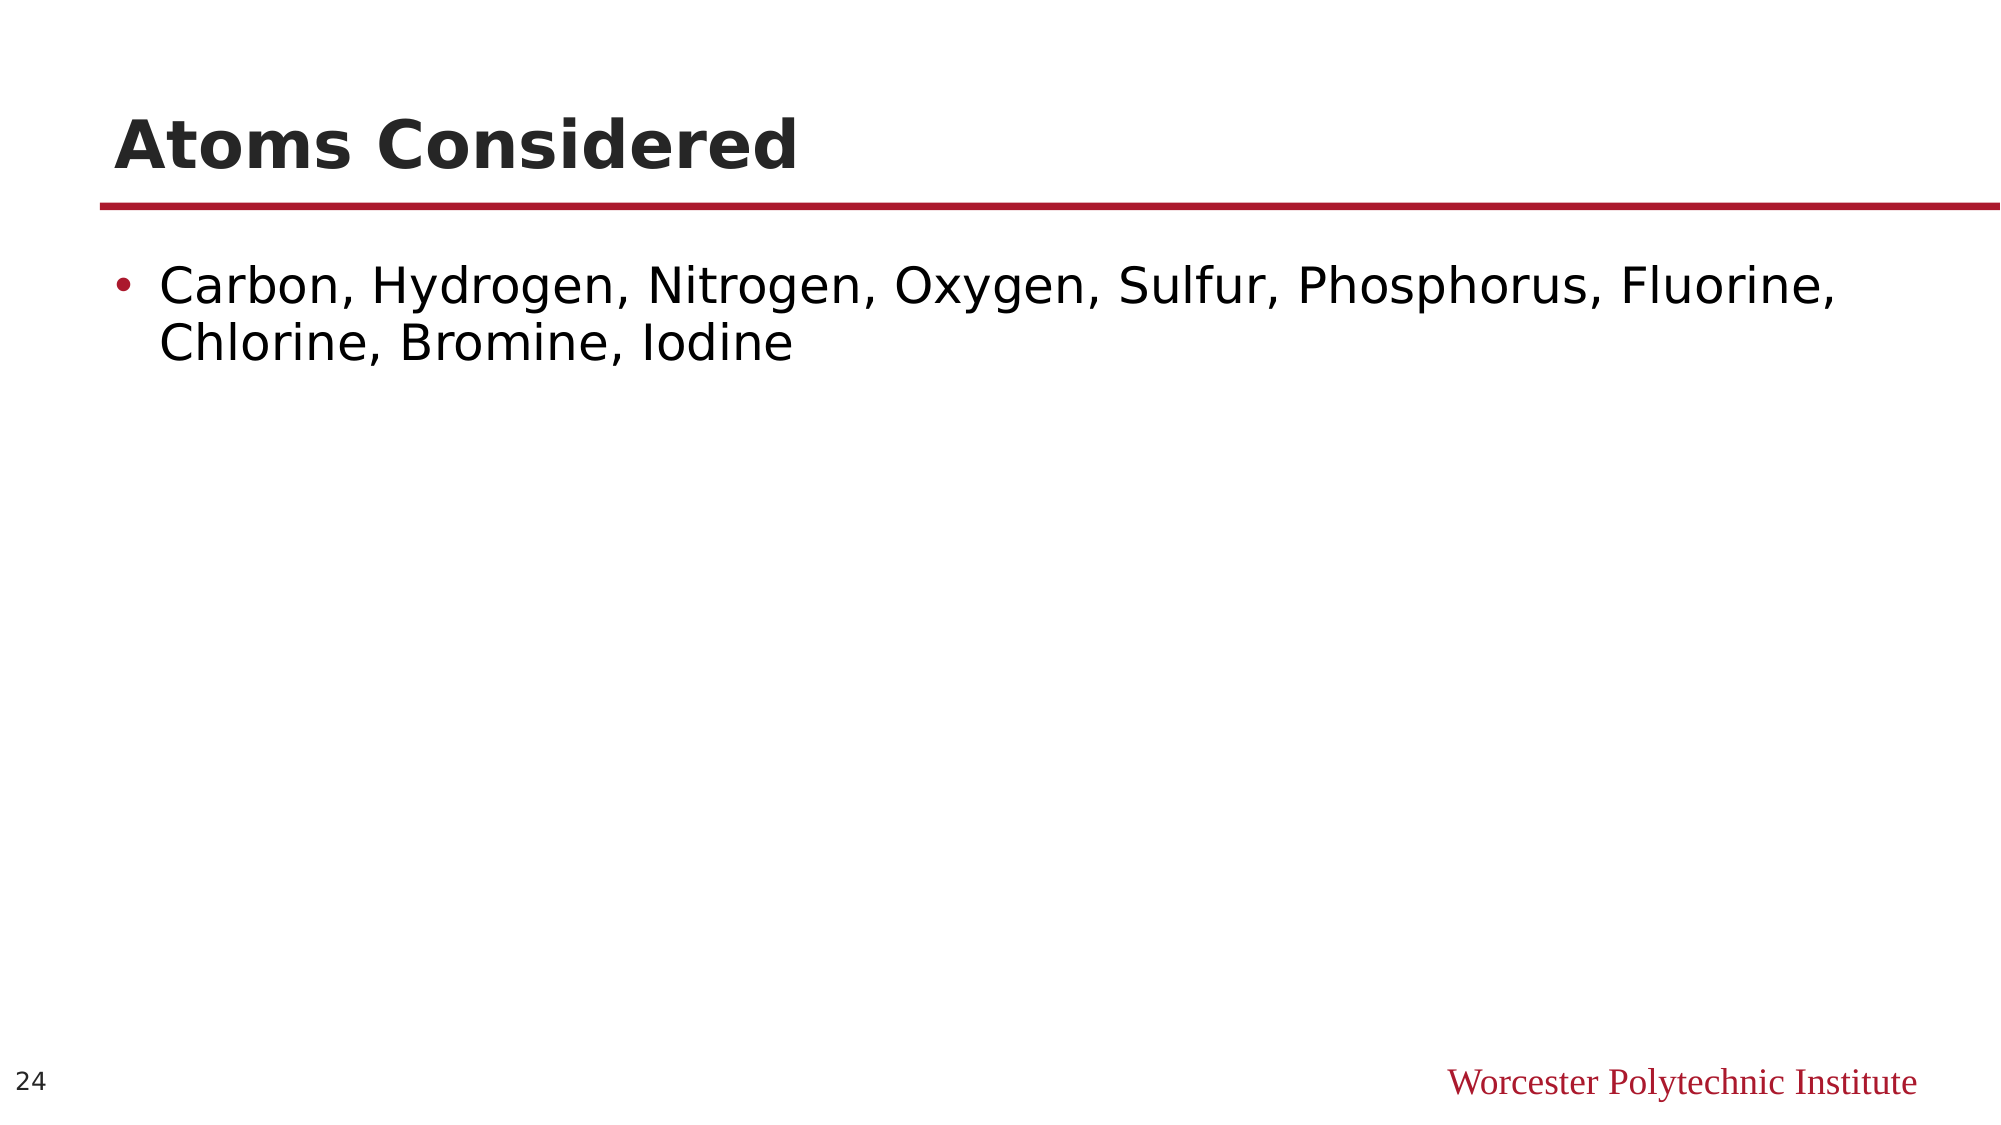

# Atoms Considered
Carbon, Hydrogen, Nitrogen, Oxygen, Sulfur, Phosphorus, Fluorine, Chlorine, Bromine, Iodine
24